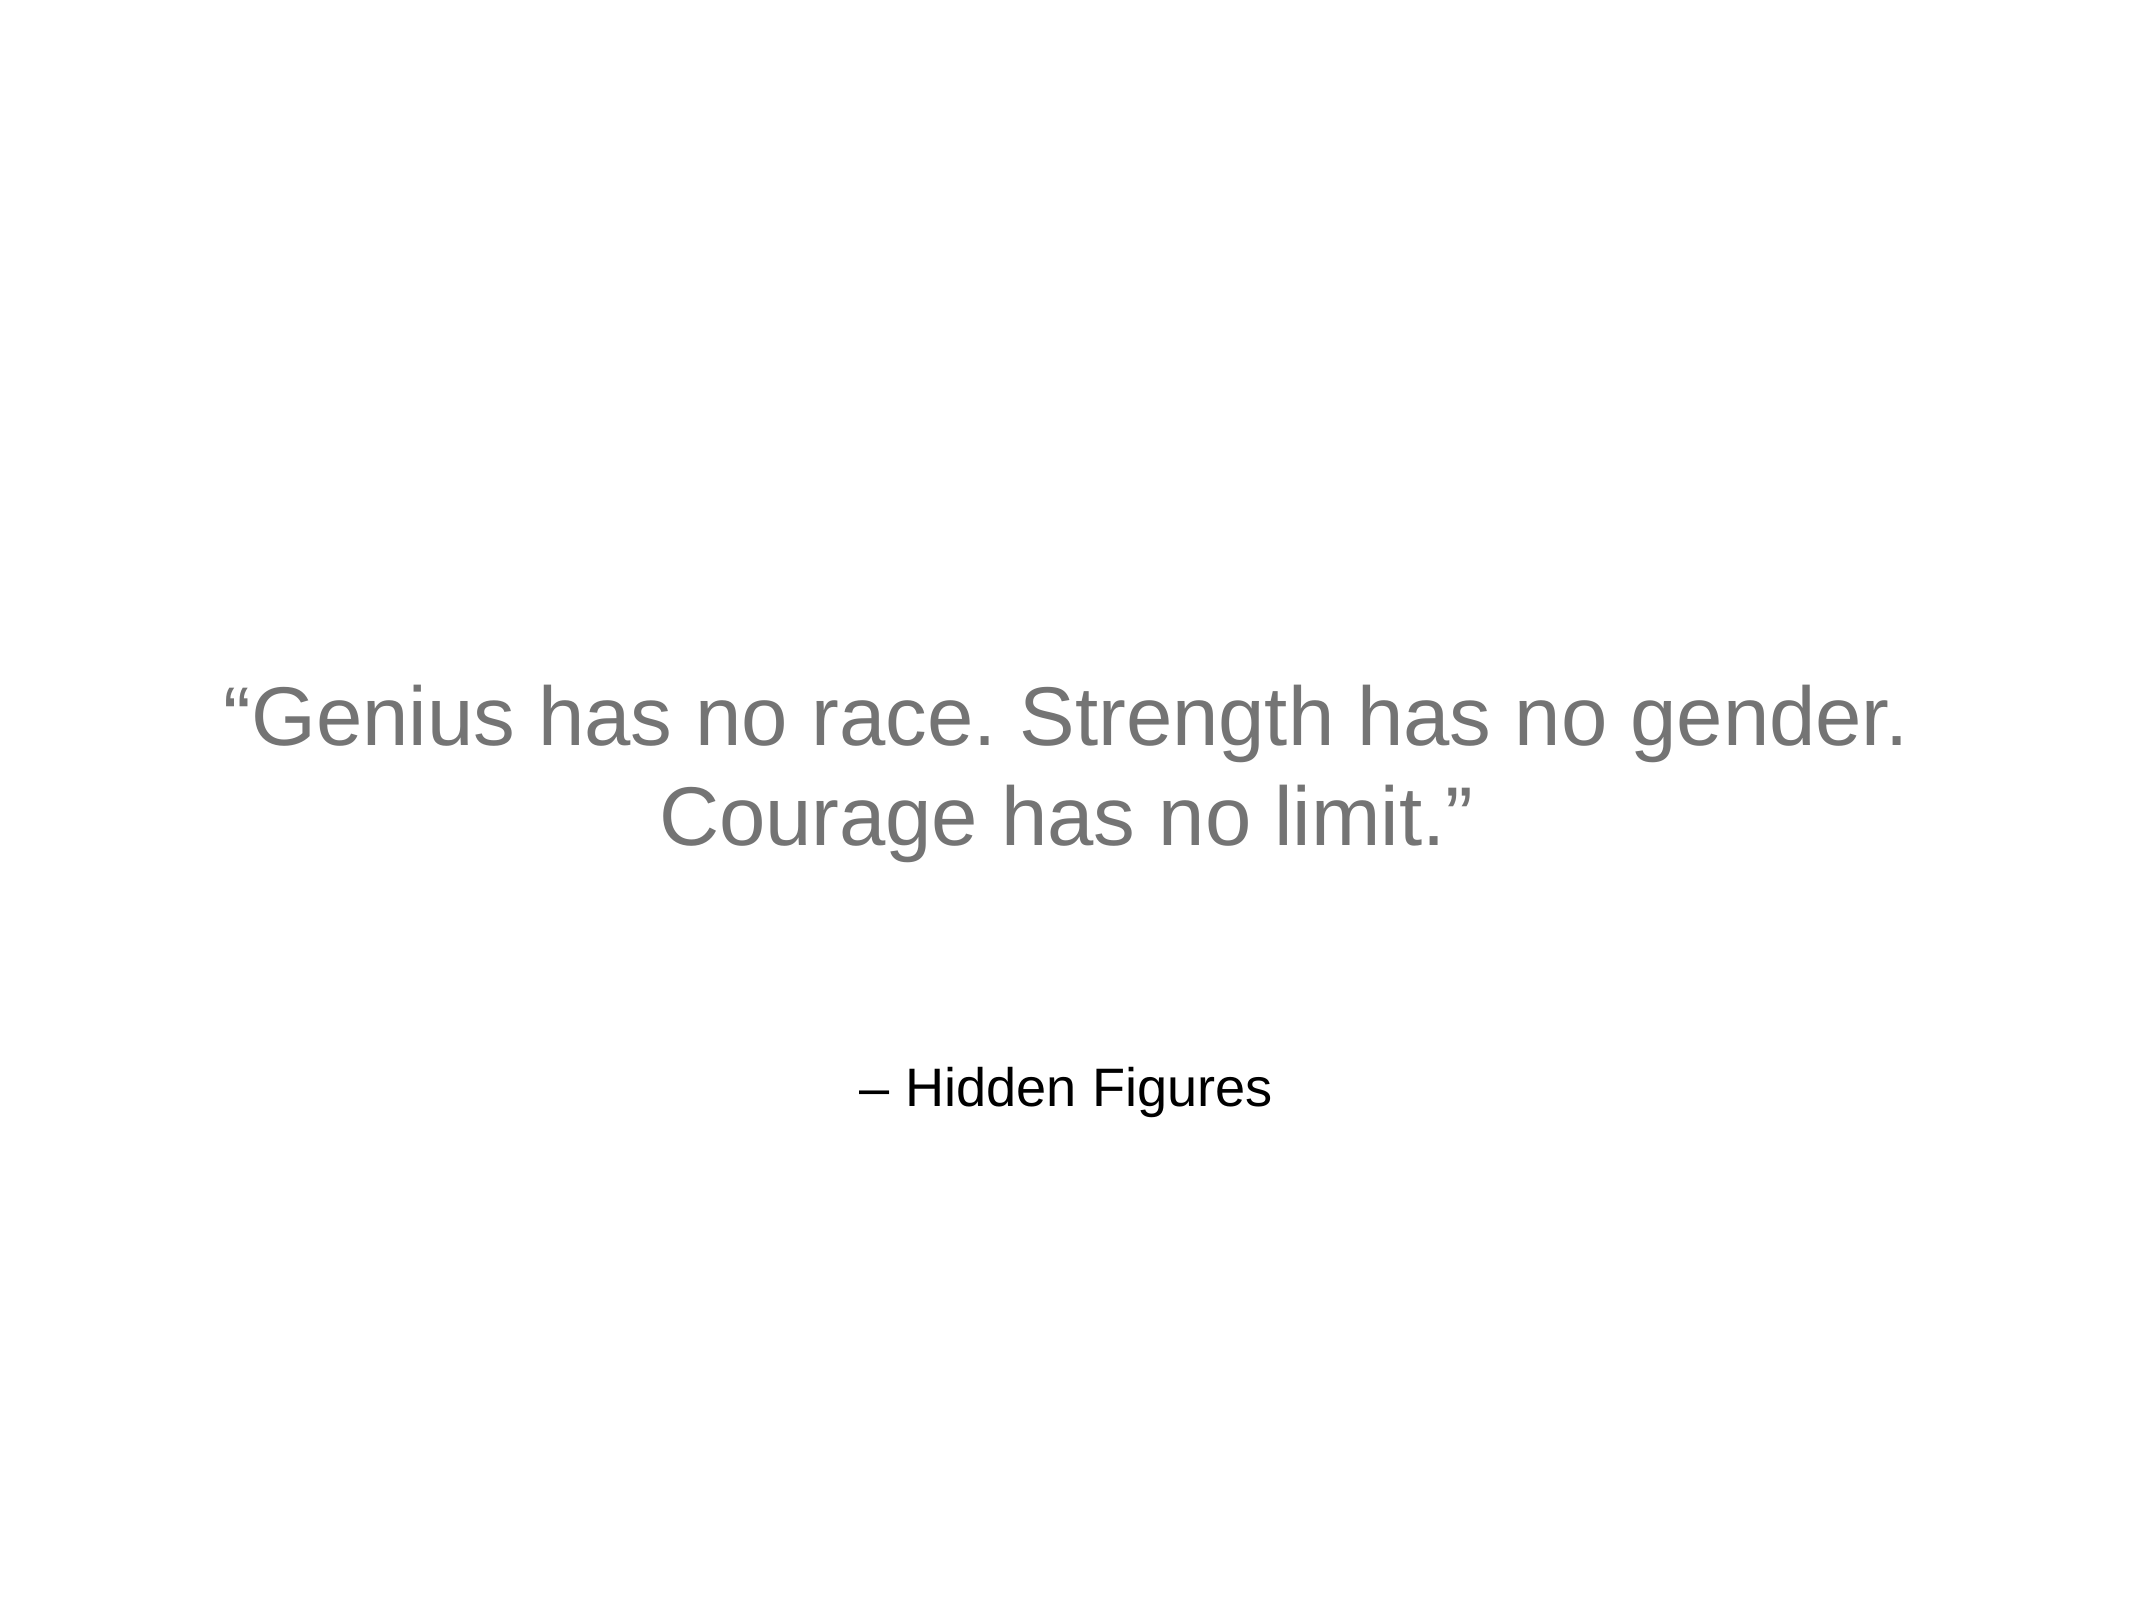

“Genius has no race. Strength has no gender. Courage has no limit.”
– Hidden Figures